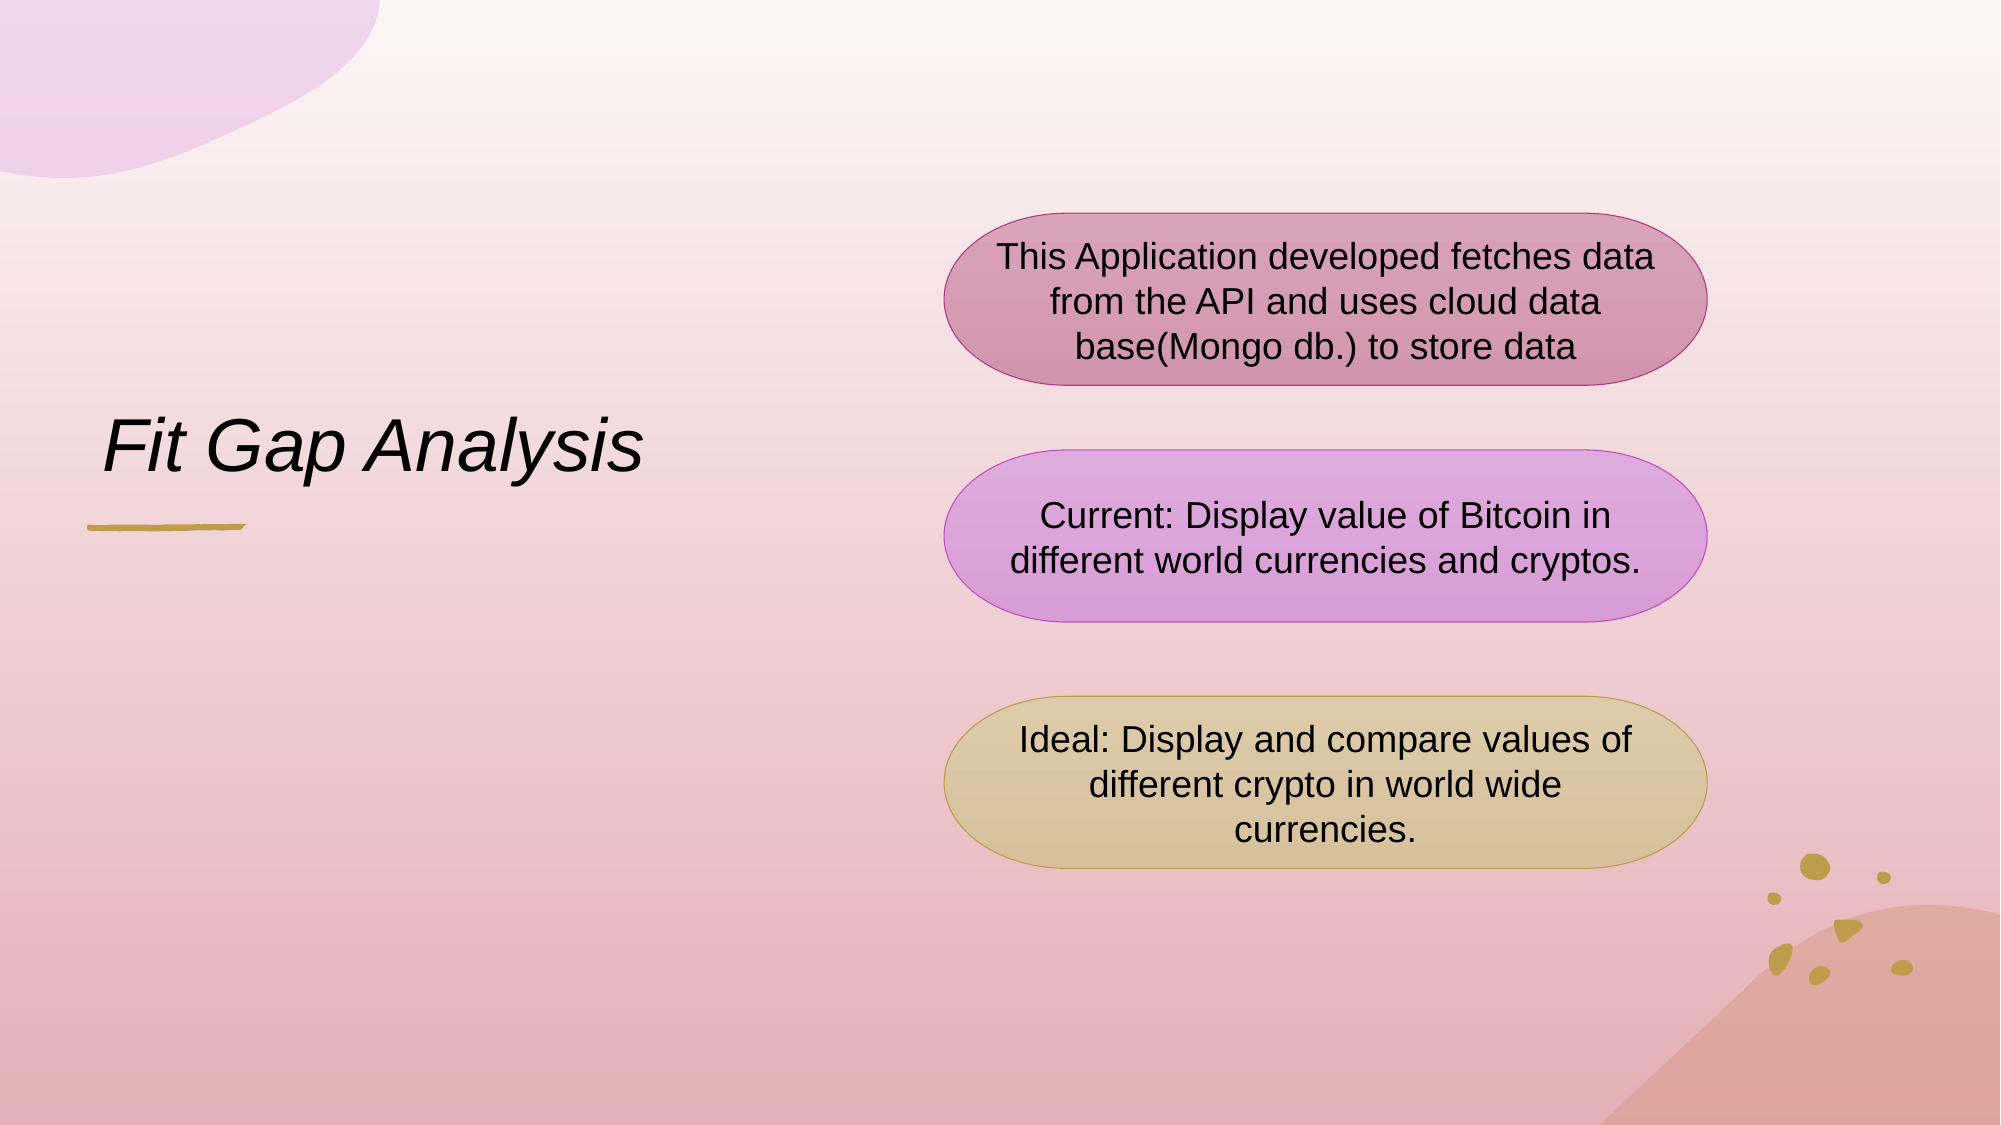

# Fit Gap Analysis
This Application developed fetches data from the API and uses cloud data base(Mongo db.) to store data
Current: Display value of Bitcoin in different world currencies and cryptos.
Ideal: Display and compare values of different crypto in world wide currencies.